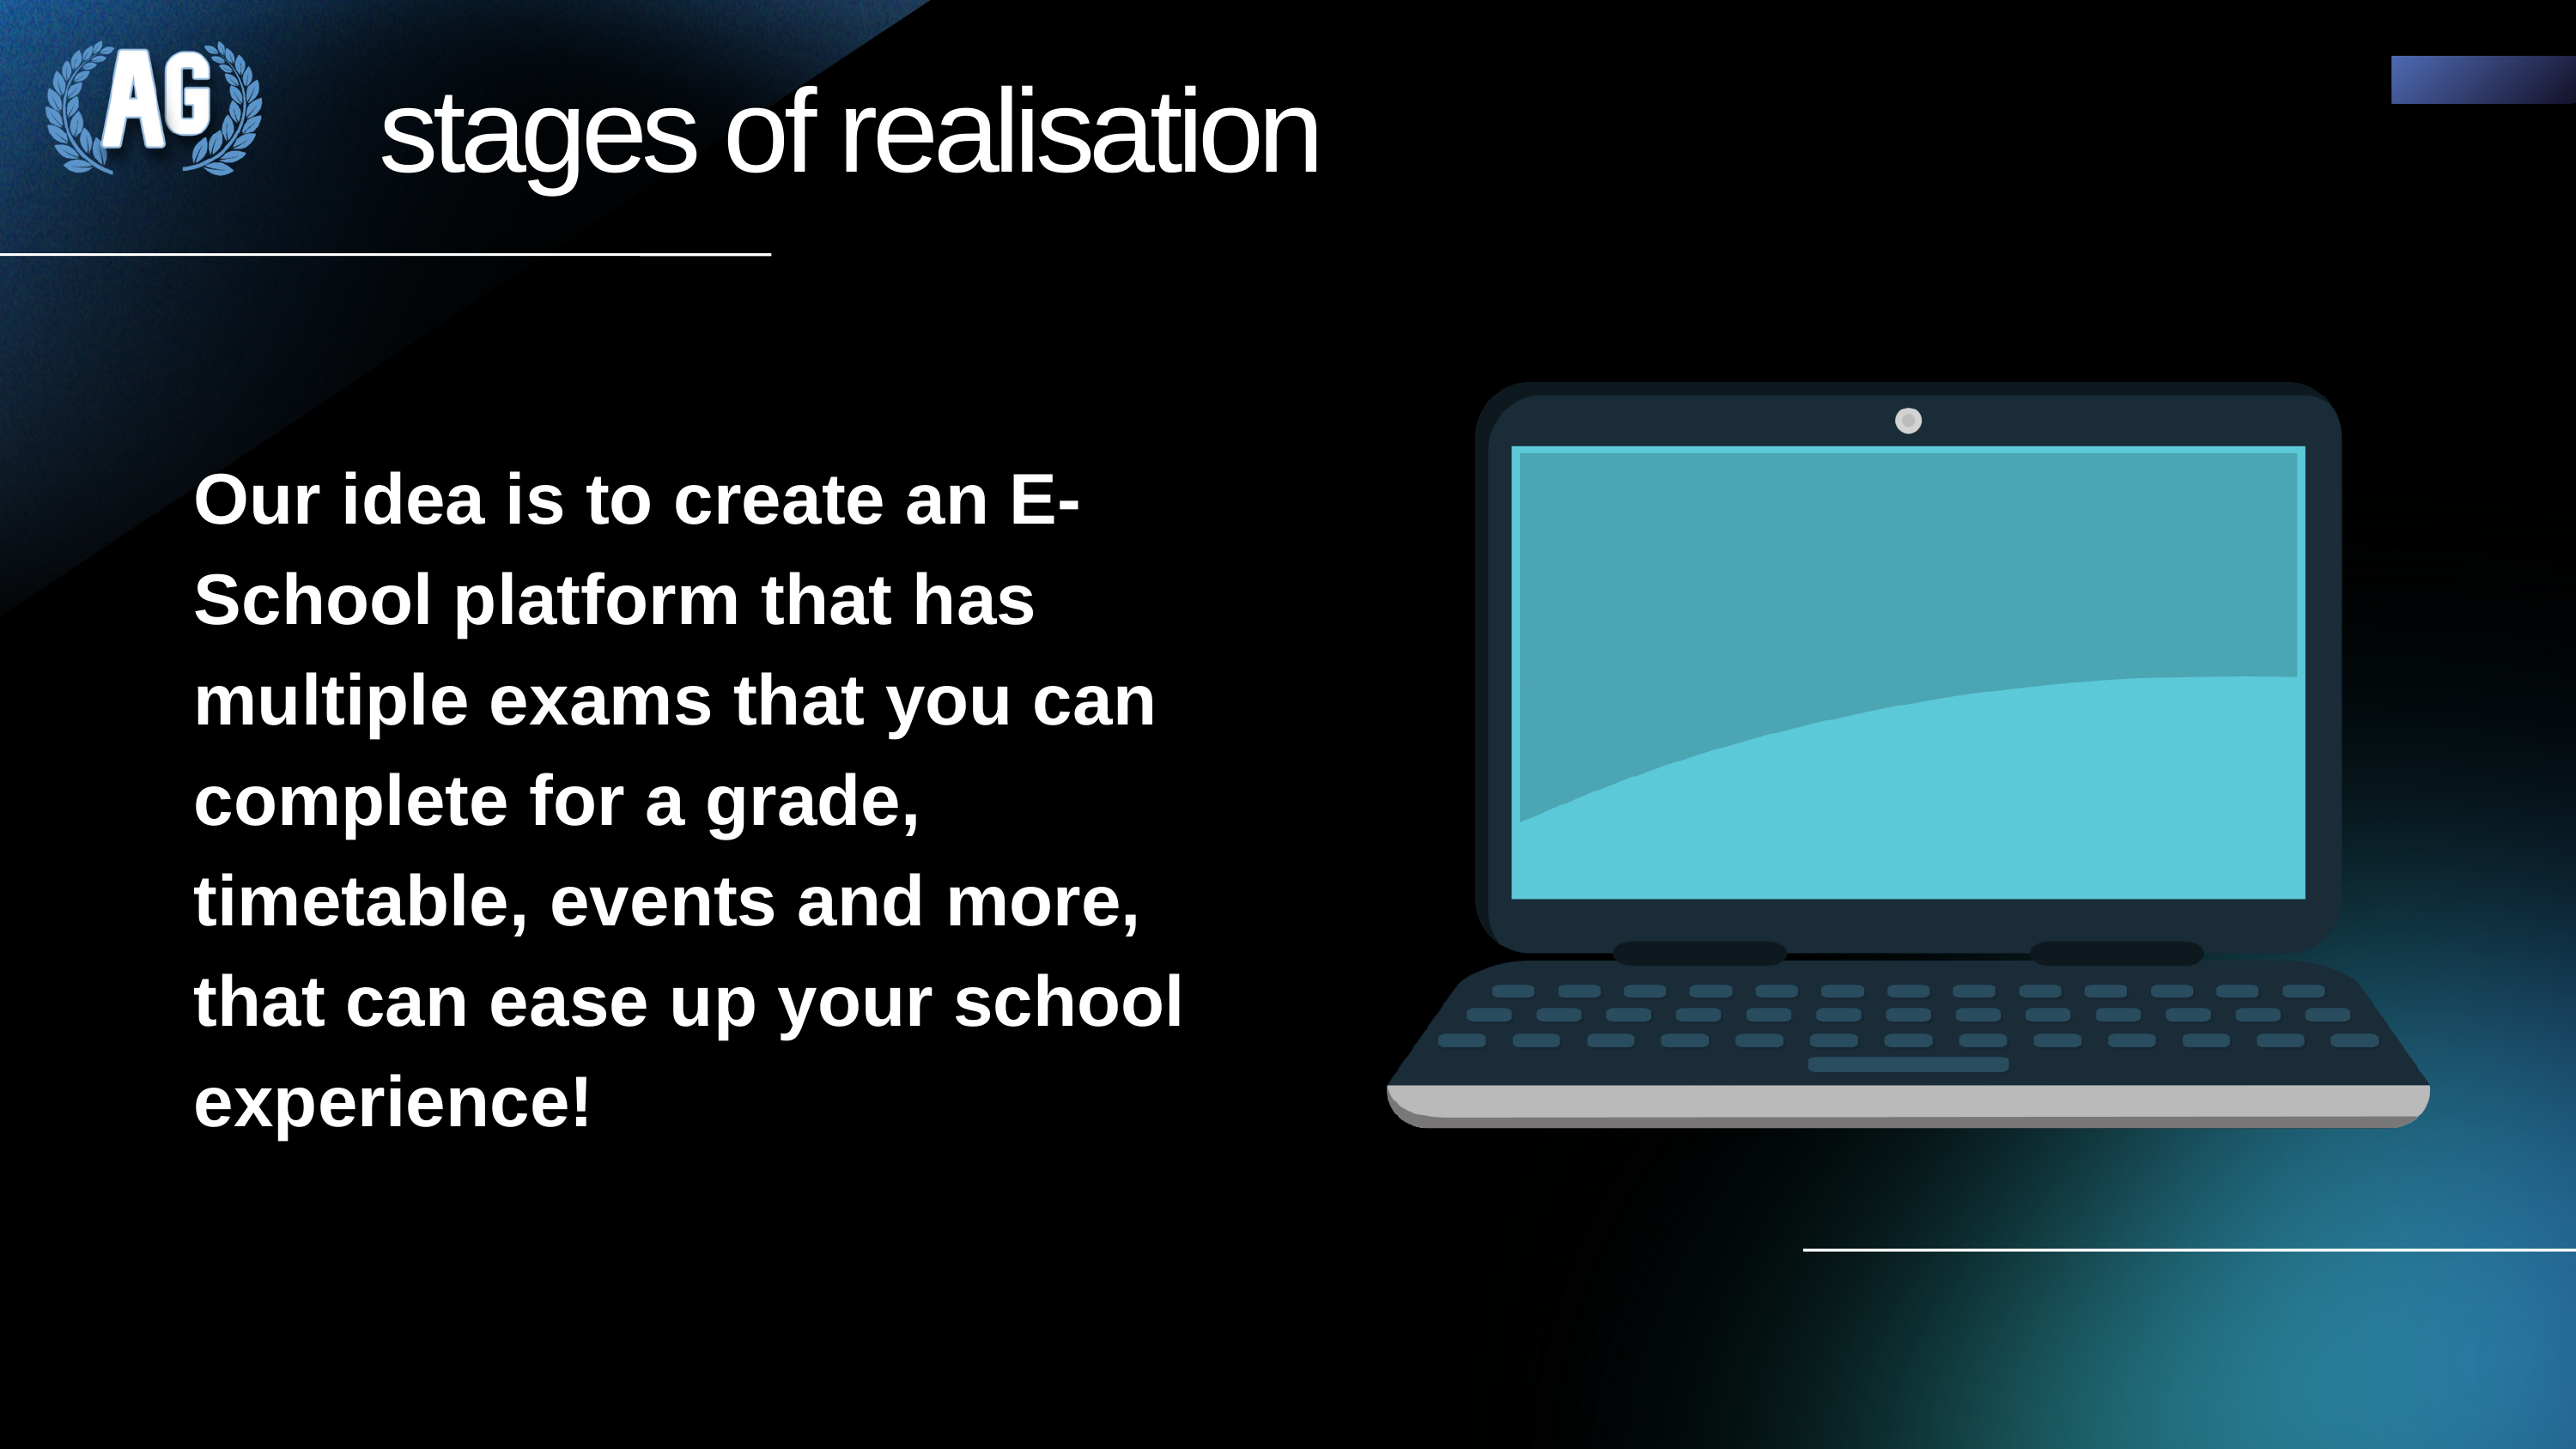

stages of realisation

Our idea is to create an E-School platform that has multiple exams that you can complete for a grade, timetable, events and more, that can ease up your school experience!